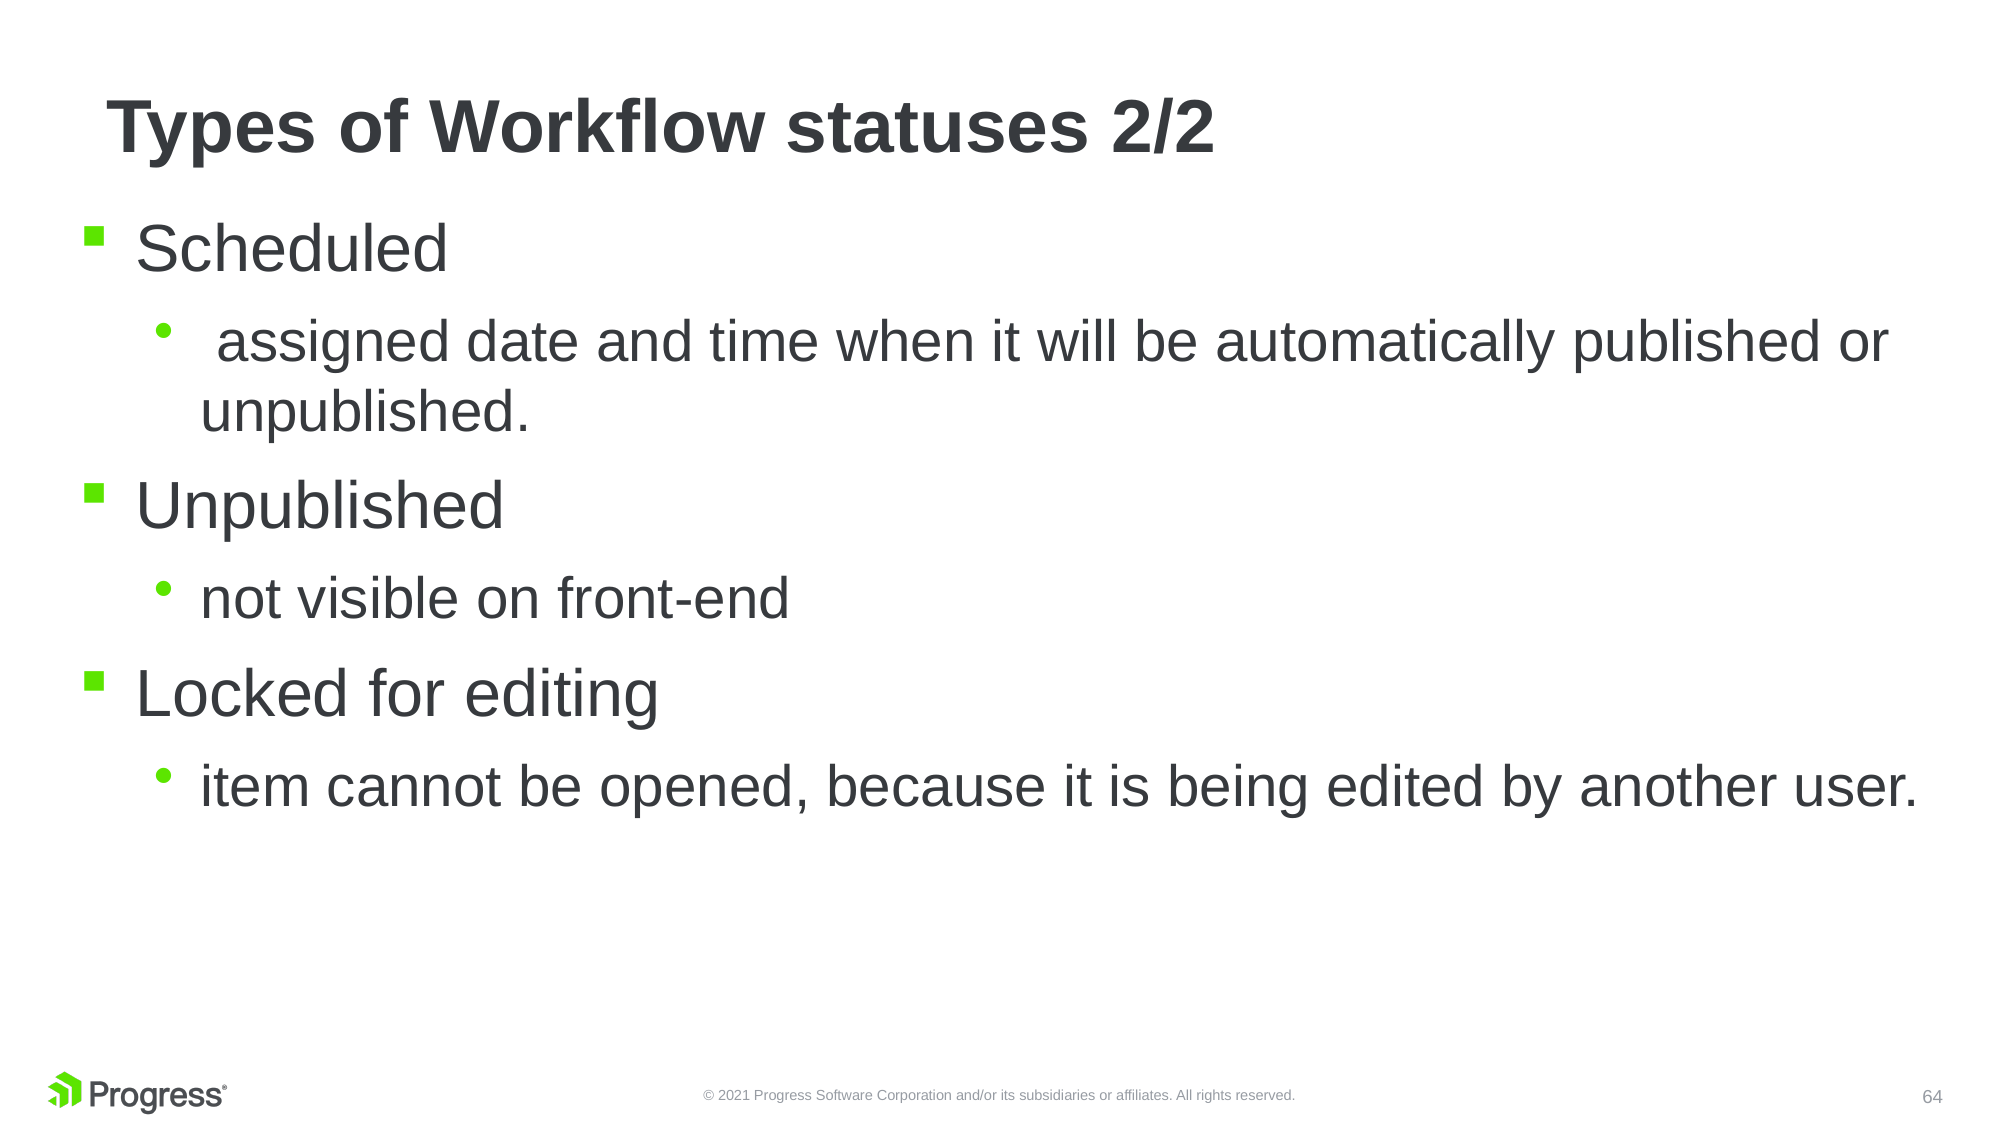

# Types of Workflow statuses 2/2
Scheduled
 assigned date and time when it will be automatically published or unpublished.
Unpublished
not visible on front-end
Locked for editing
item cannot be opened, because it is being edited by another user.